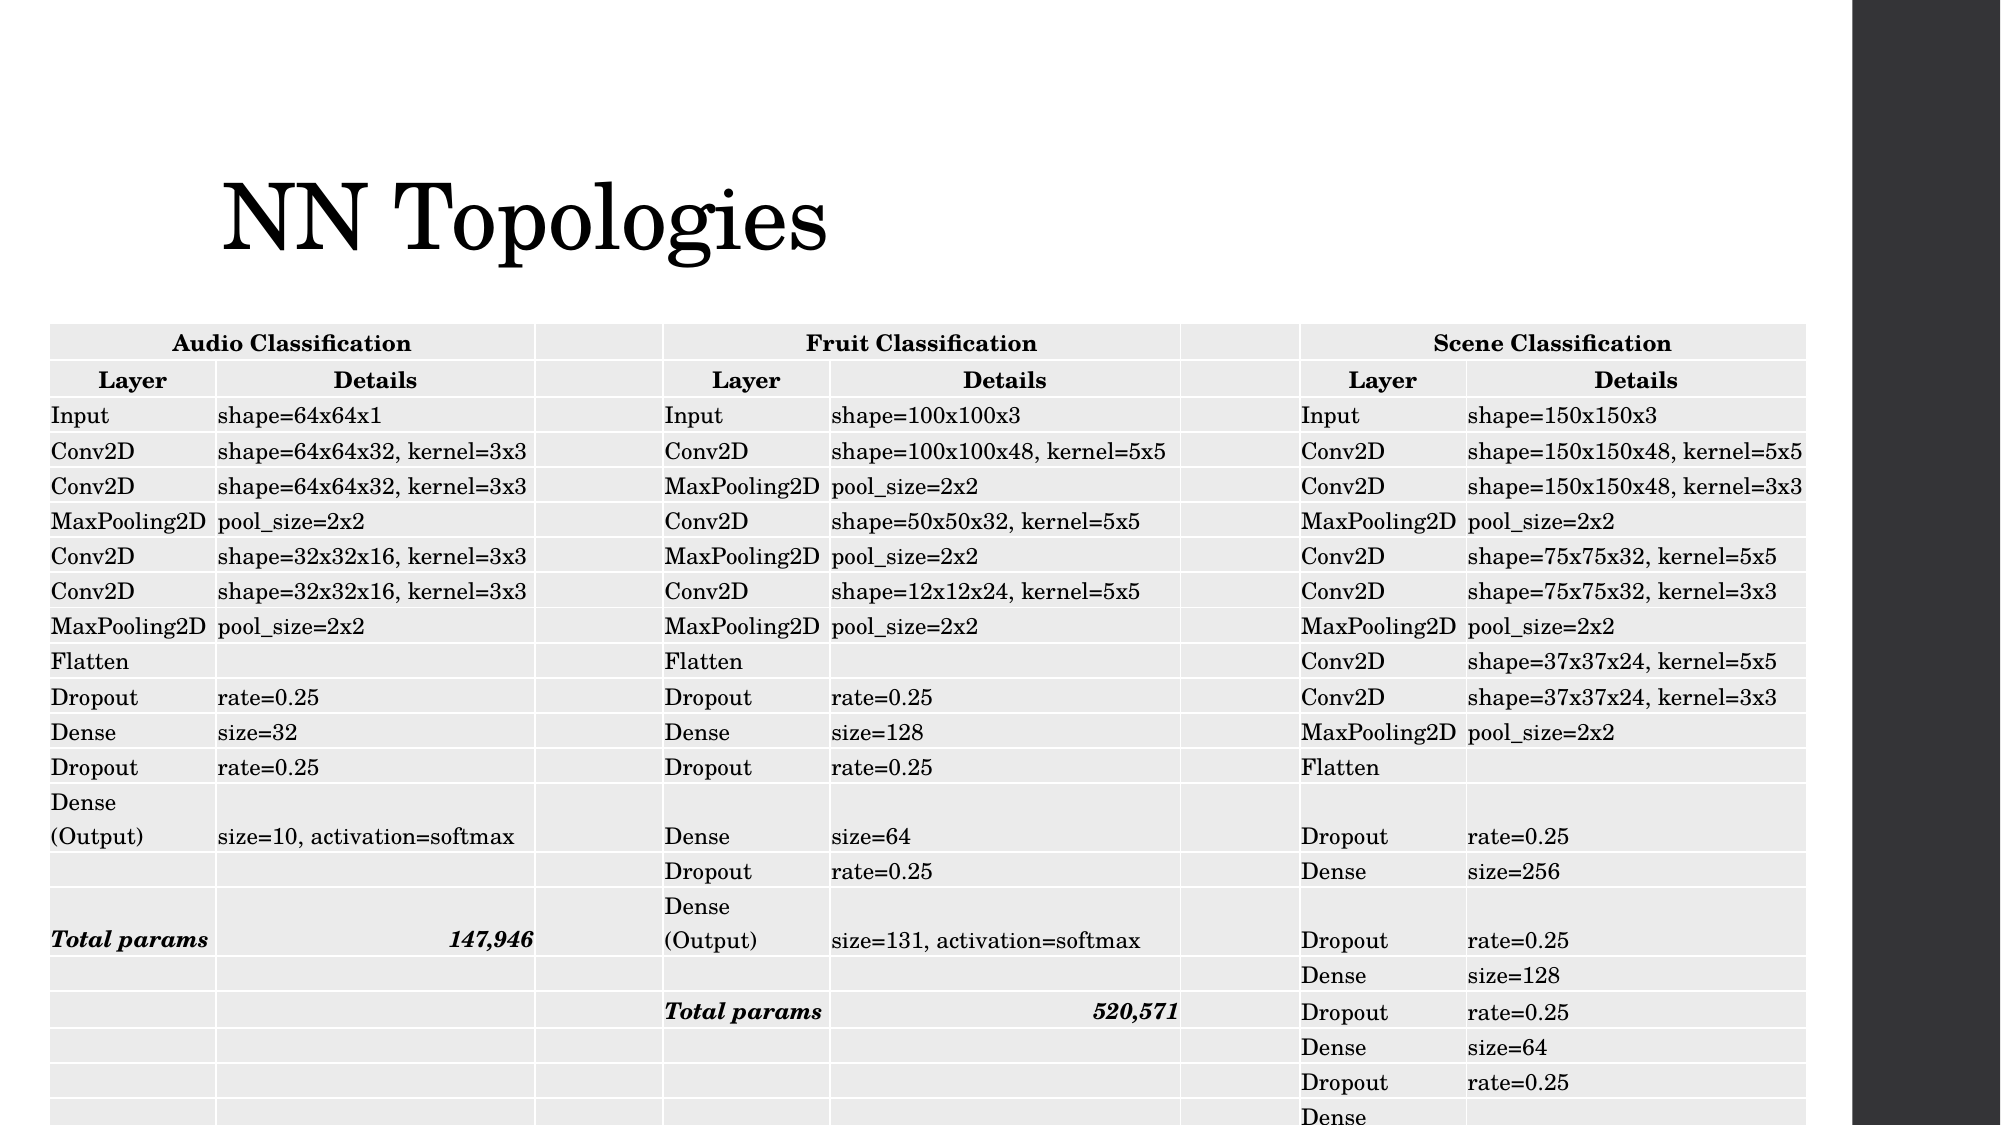

# NN Topologies
| Audio Classification |  |  | Fruit Classification |  |  | Scene Classification |  |
| --- | --- | --- | --- | --- | --- | --- | --- |
| Layer | Details |  | Layer | Details |  | Layer | Details |
| Input | shape=64x64x1 |  | Input | shape=100x100x3 |  | Input | shape=150x150x3 |
| Conv2D | shape=64x64x32, kernel=3x3 |  | Conv2D | shape=100x100x48, kernel=5x5 |  | Conv2D | shape=150x150x48, kernel=5x5 |
| Conv2D | shape=64x64x32, kernel=3x3 |  | MaxPooling2D | pool\_size=2x2 |  | Conv2D | shape=150x150x48, kernel=3x3 |
| MaxPooling2D | pool\_size=2x2 |  | Conv2D | shape=50x50x32, kernel=5x5 |  | MaxPooling2D | pool\_size=2x2 |
| Conv2D | shape=32x32x16, kernel=3x3 |  | MaxPooling2D | pool\_size=2x2 |  | Conv2D | shape=75x75x32, kernel=5x5 |
| Conv2D | shape=32x32x16, kernel=3x3 |  | Conv2D | shape=12x12x24, kernel=5x5 |  | Conv2D | shape=75x75x32, kernel=3x3 |
| MaxPooling2D | pool\_size=2x2 |  | MaxPooling2D | pool\_size=2x2 |  | MaxPooling2D | pool\_size=2x2 |
| Flatten |  |  | Flatten |  |  | Conv2D | shape=37x37x24, kernel=5x5 |
| Dropout | rate=0.25 |  | Dropout | rate=0.25 |  | Conv2D | shape=37x37x24, kernel=3x3 |
| Dense | size=32 |  | Dense | size=128 |  | MaxPooling2D | pool\_size=2x2 |
| Dropout | rate=0.25 |  | Dropout | rate=0.25 |  | Flatten |  |
| Dense (Output) | size=10, activation=softmax |  | Dense | size=64 |  | Dropout | rate=0.25 |
|  |  |  | Dropout | rate=0.25 |  | Dense | size=256 |
| Total params | 147,946 |  | Dense (Output) | size=131, activation=softmax |  | Dropout | rate=0.25 |
|  |  |  |  |  |  | Dense | size=128 |
|  |  |  | Total params | 520,571 |  | Dropout | rate=0.25 |
|  |  |  |  |  |  | Dense | size=64 |
|  |  |  |  |  |  | Dropout | rate=0.25 |
|  |  |  |  |  |  | Dense (Output) | size=6, activation=softmax |
|  |  |  |  |  |  |  |  |
|  |  |  |  |  |  | Total params | 2,128,998 |